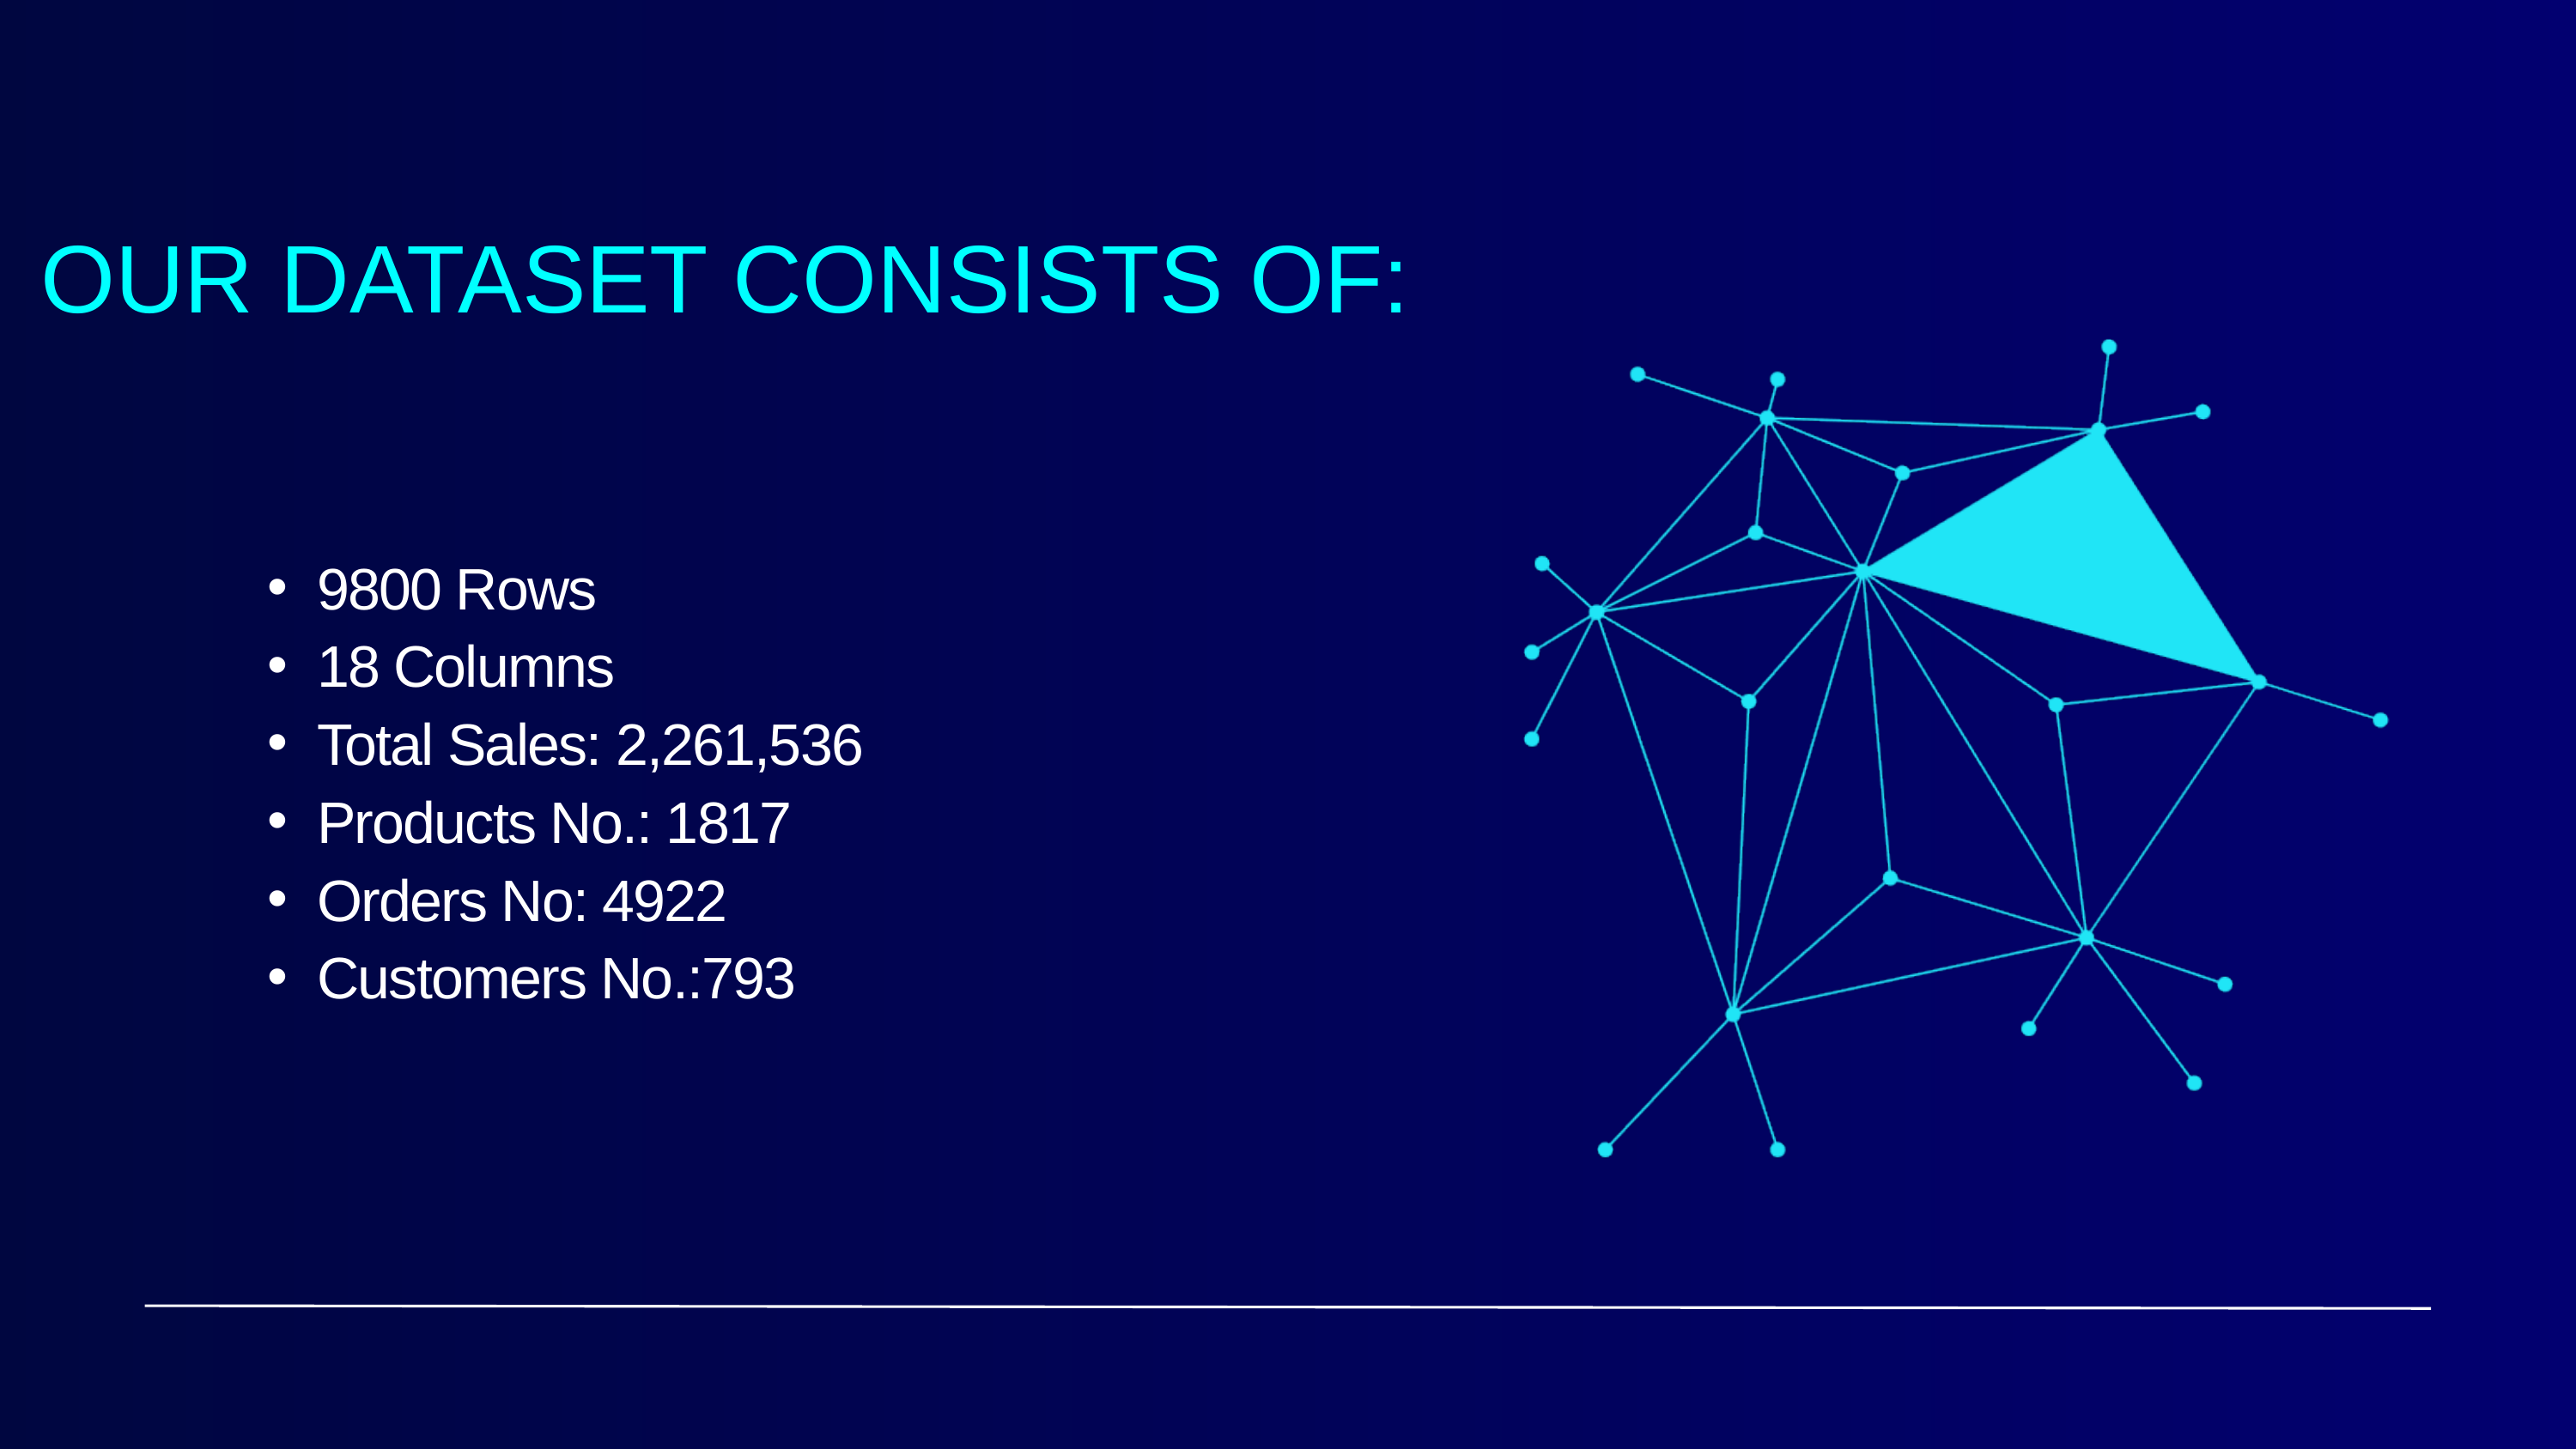

OUR DATASET CONSISTS OF:

9800 Rows
18 Columns
Total Sales: 2,261,536
Products No.: 1817
Orders No: 4922
Customers No.:793